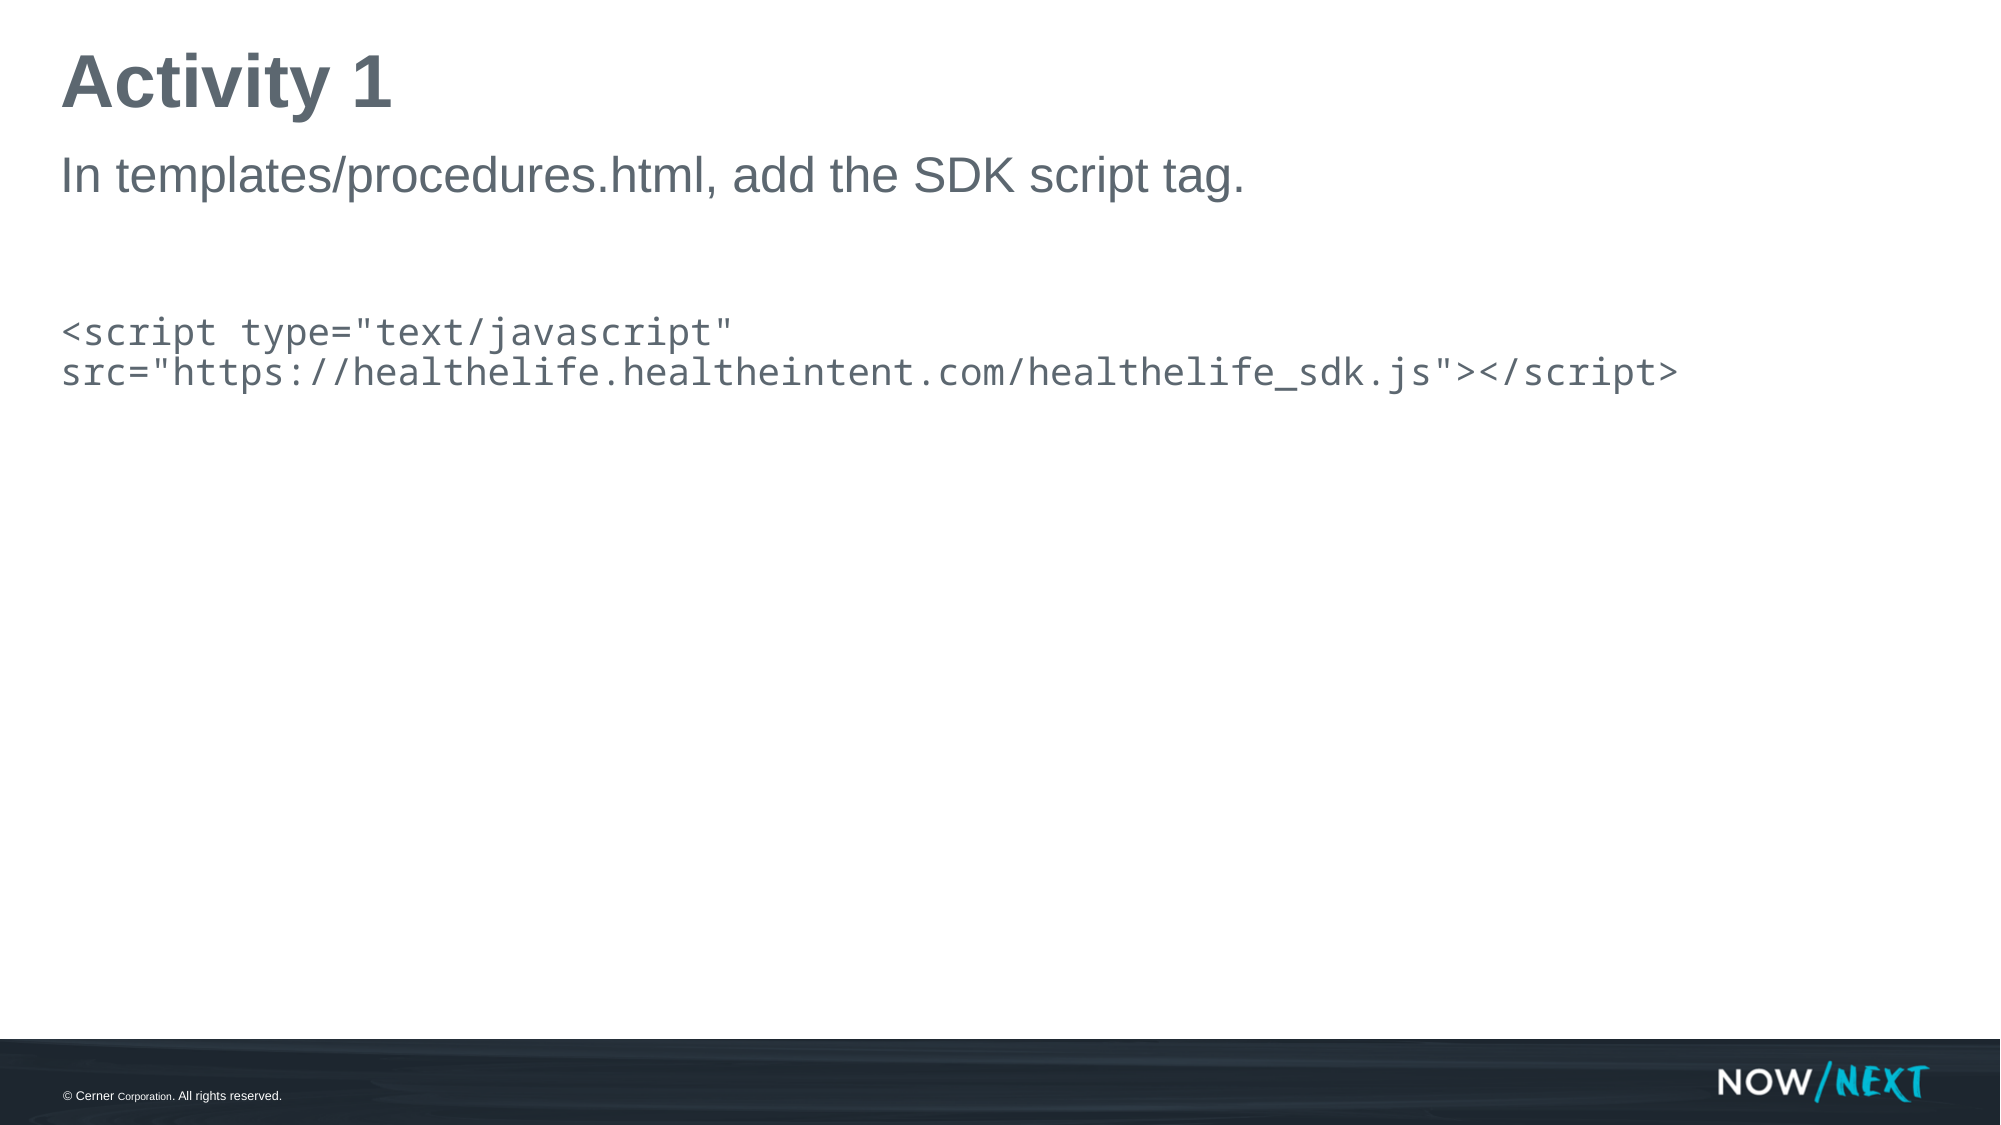

# Activity 1
In templates/procedures.html, add the SDK script tag.

<script type="text/javascript" src="https://healthelife.healtheintent.com/healthelife_sdk.js"></script>